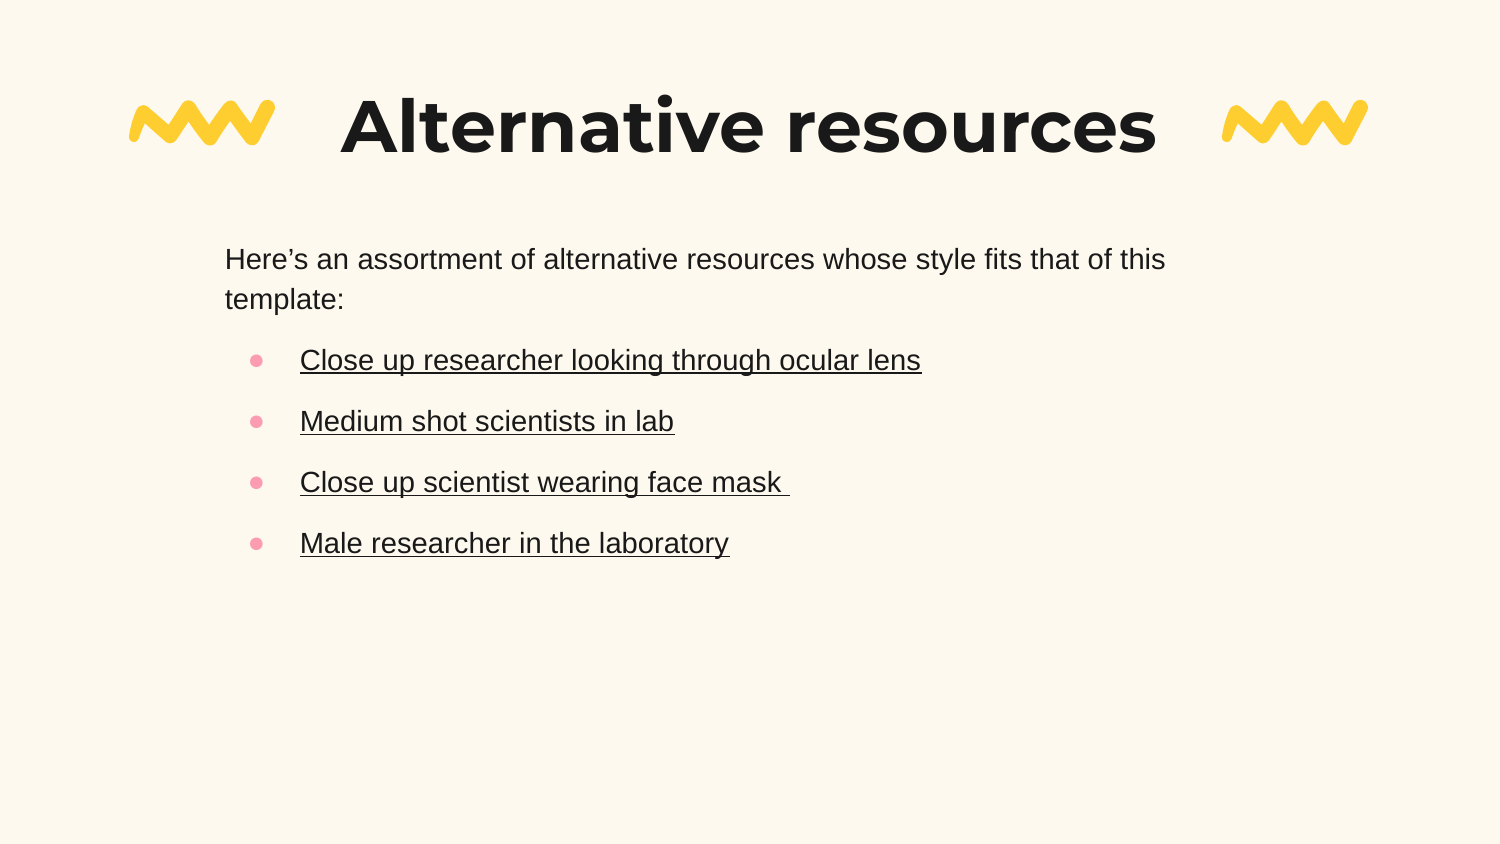

# Alternative resources
Here’s an assortment of alternative resources whose style fits that of this template:
Close up researcher looking through ocular lens
Medium shot scientists in lab
Close up scientist wearing face mask
Male researcher in the laboratory